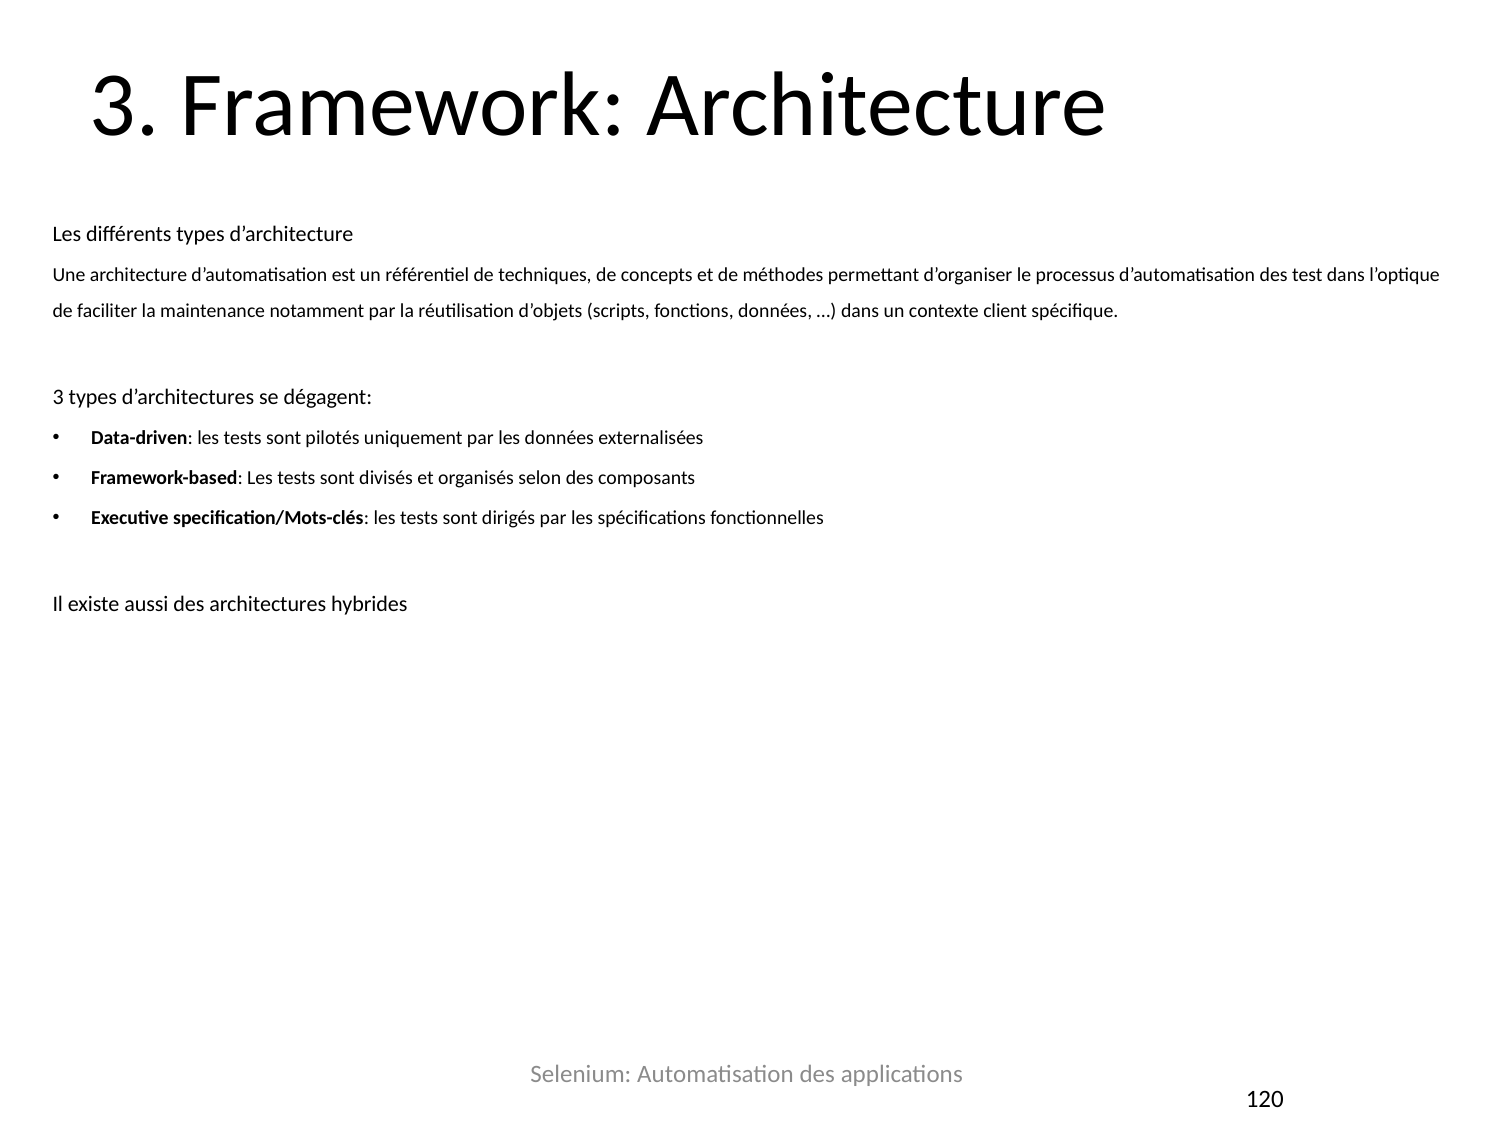

3. Framework: Architecture
Les différents types d’architecture
Une architecture d’automatisation est un référentiel de techniques, de concepts et de méthodes permettant d’organiser le processus d’automatisation des test dans l’optique de faciliter la maintenance notamment par la réutilisation d’objets (scripts, fonctions, données, …) dans un contexte client spécifique.

3 types d’architectures se dégagent:
Data-driven: les tests sont pilotés uniquement par les données externalisées
Framework-based: Les tests sont divisés et organisés selon des composants
Executive specification/Mots-clés: les tests sont dirigés par les spécifications fonctionnelles

Il existe aussi des architectures hybrides
Selenium: Automatisation des applications
120